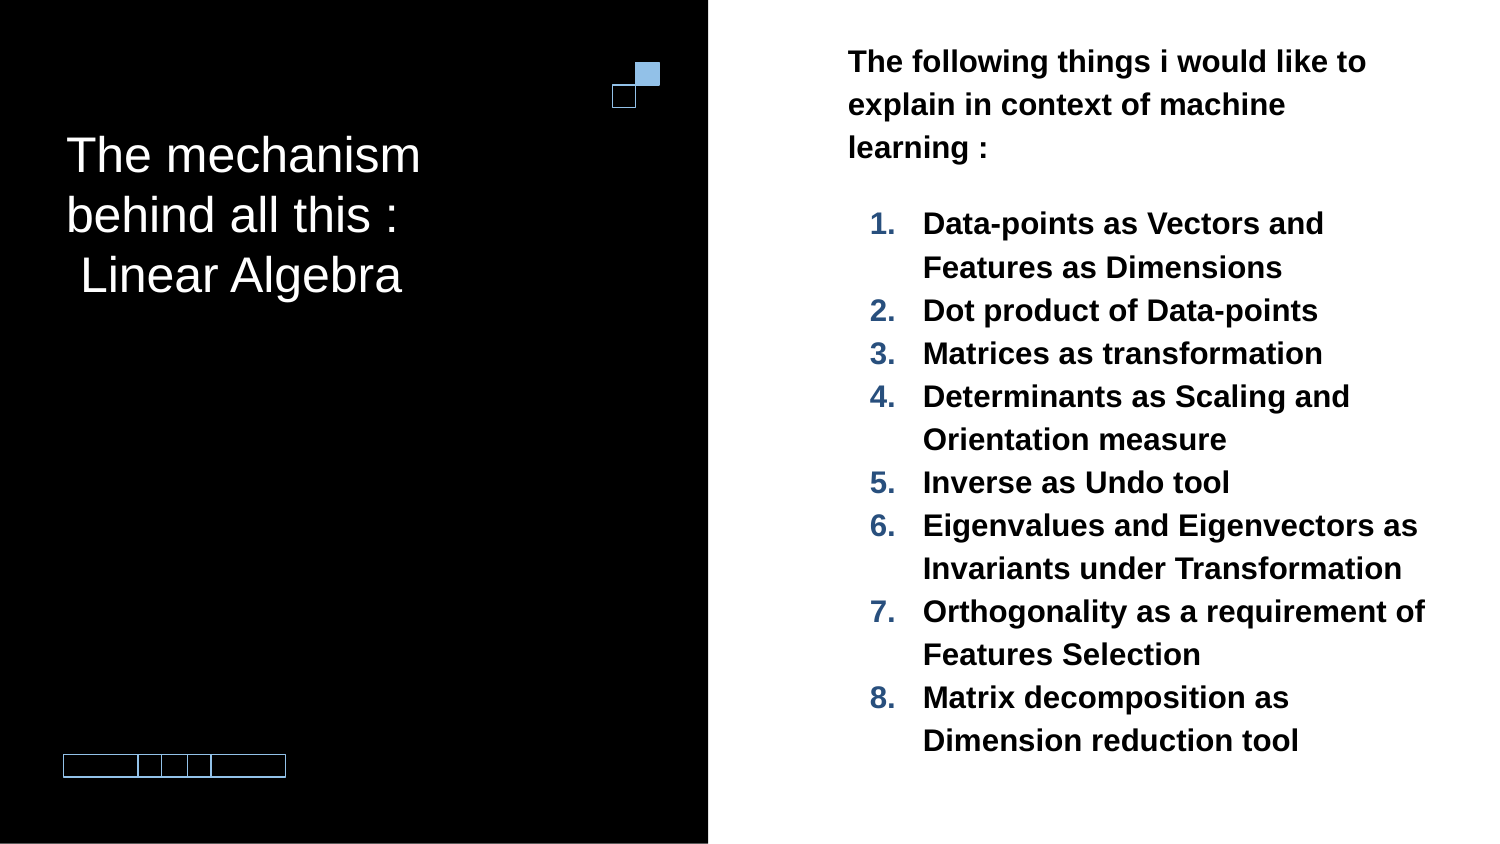

The following things i would like to explain in context of machine learning :
Data-points as Vectors and Features as Dimensions
Dot product of Data-points
Matrices as transformation
Determinants as Scaling and Orientation measure
Inverse as Undo tool
Eigenvalues and Eigenvectors as Invariants under Transformation
Orthogonality as a requirement of Features Selection
Matrix decomposition as Dimension reduction tool
# The mechanism behind all this :
 Linear Algebra